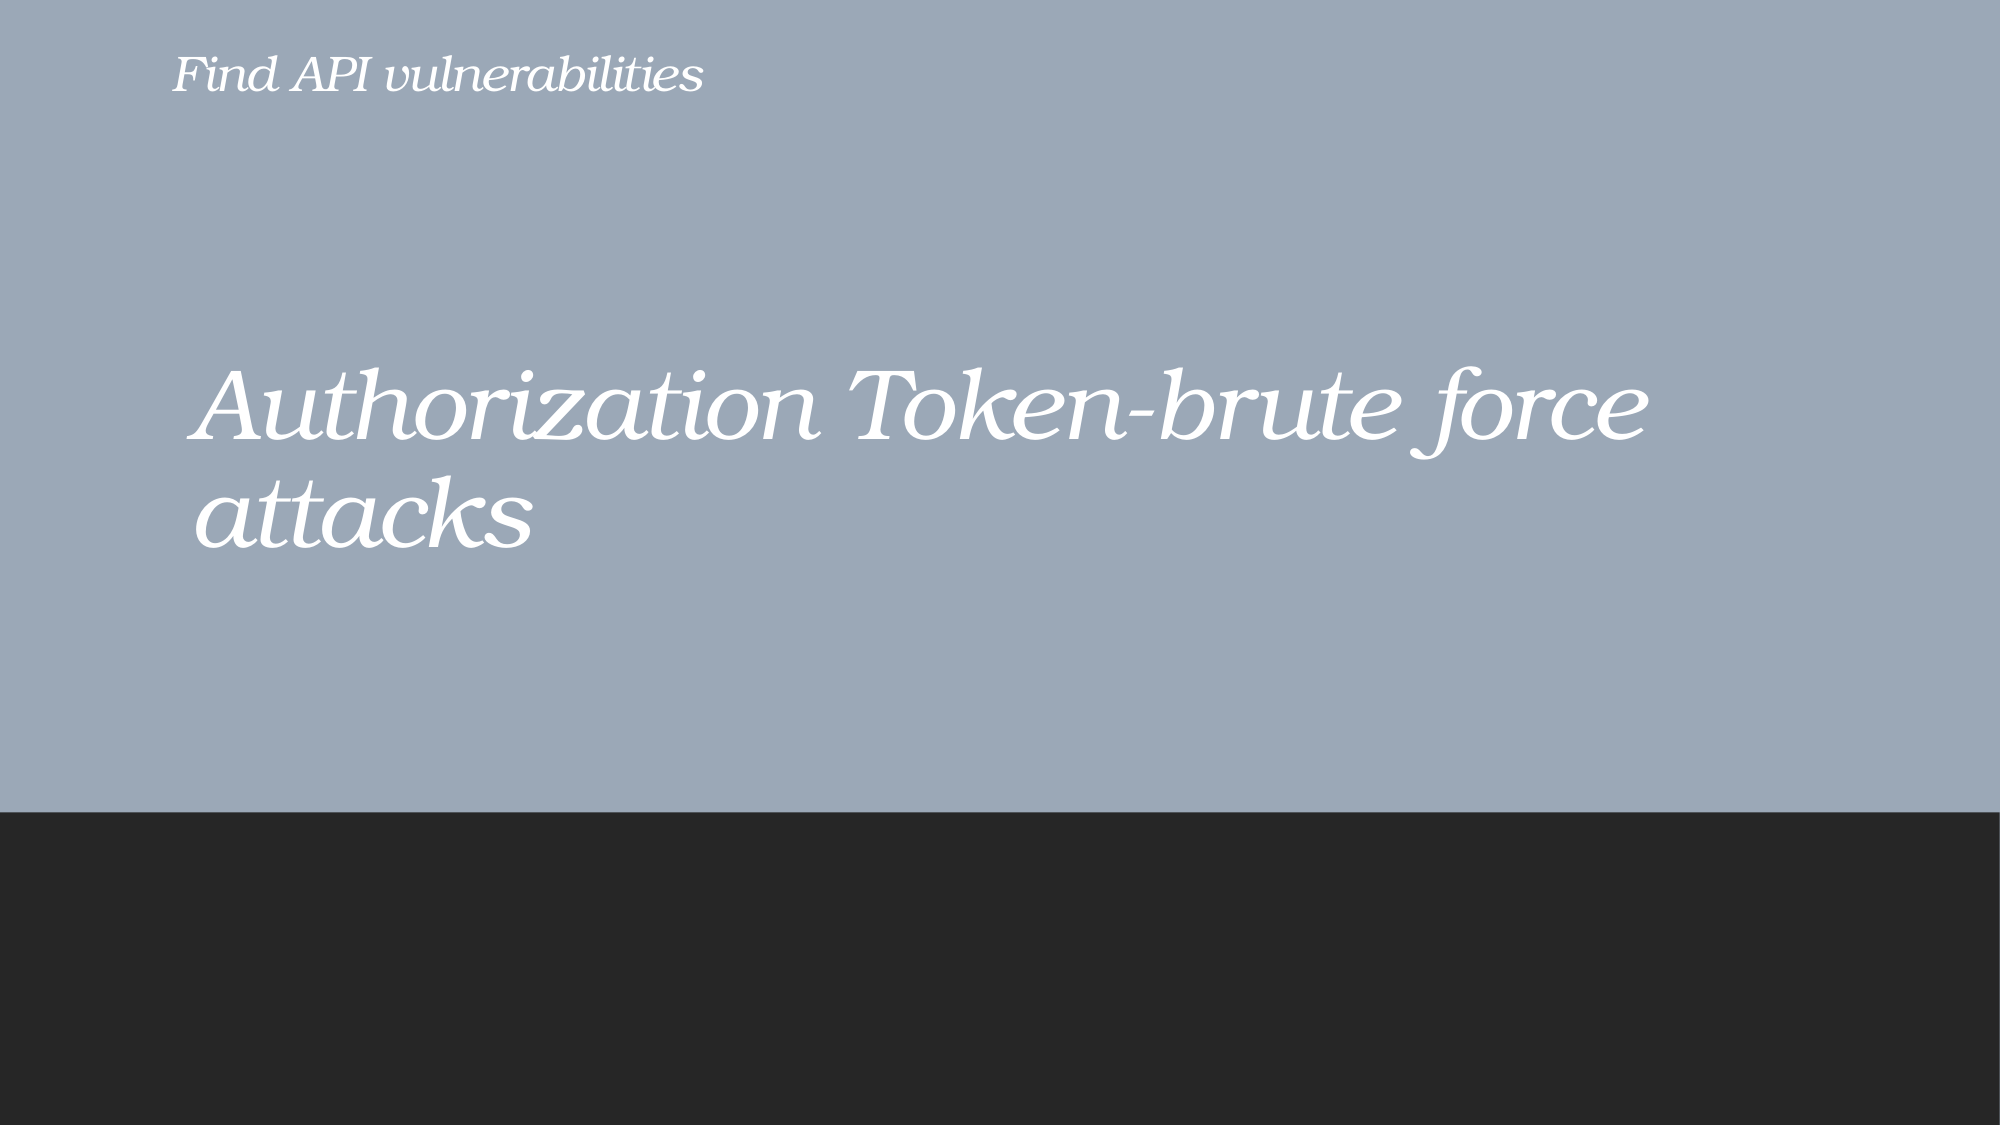

# Find API vulnerabilities
Authorization Token-brute force attacks